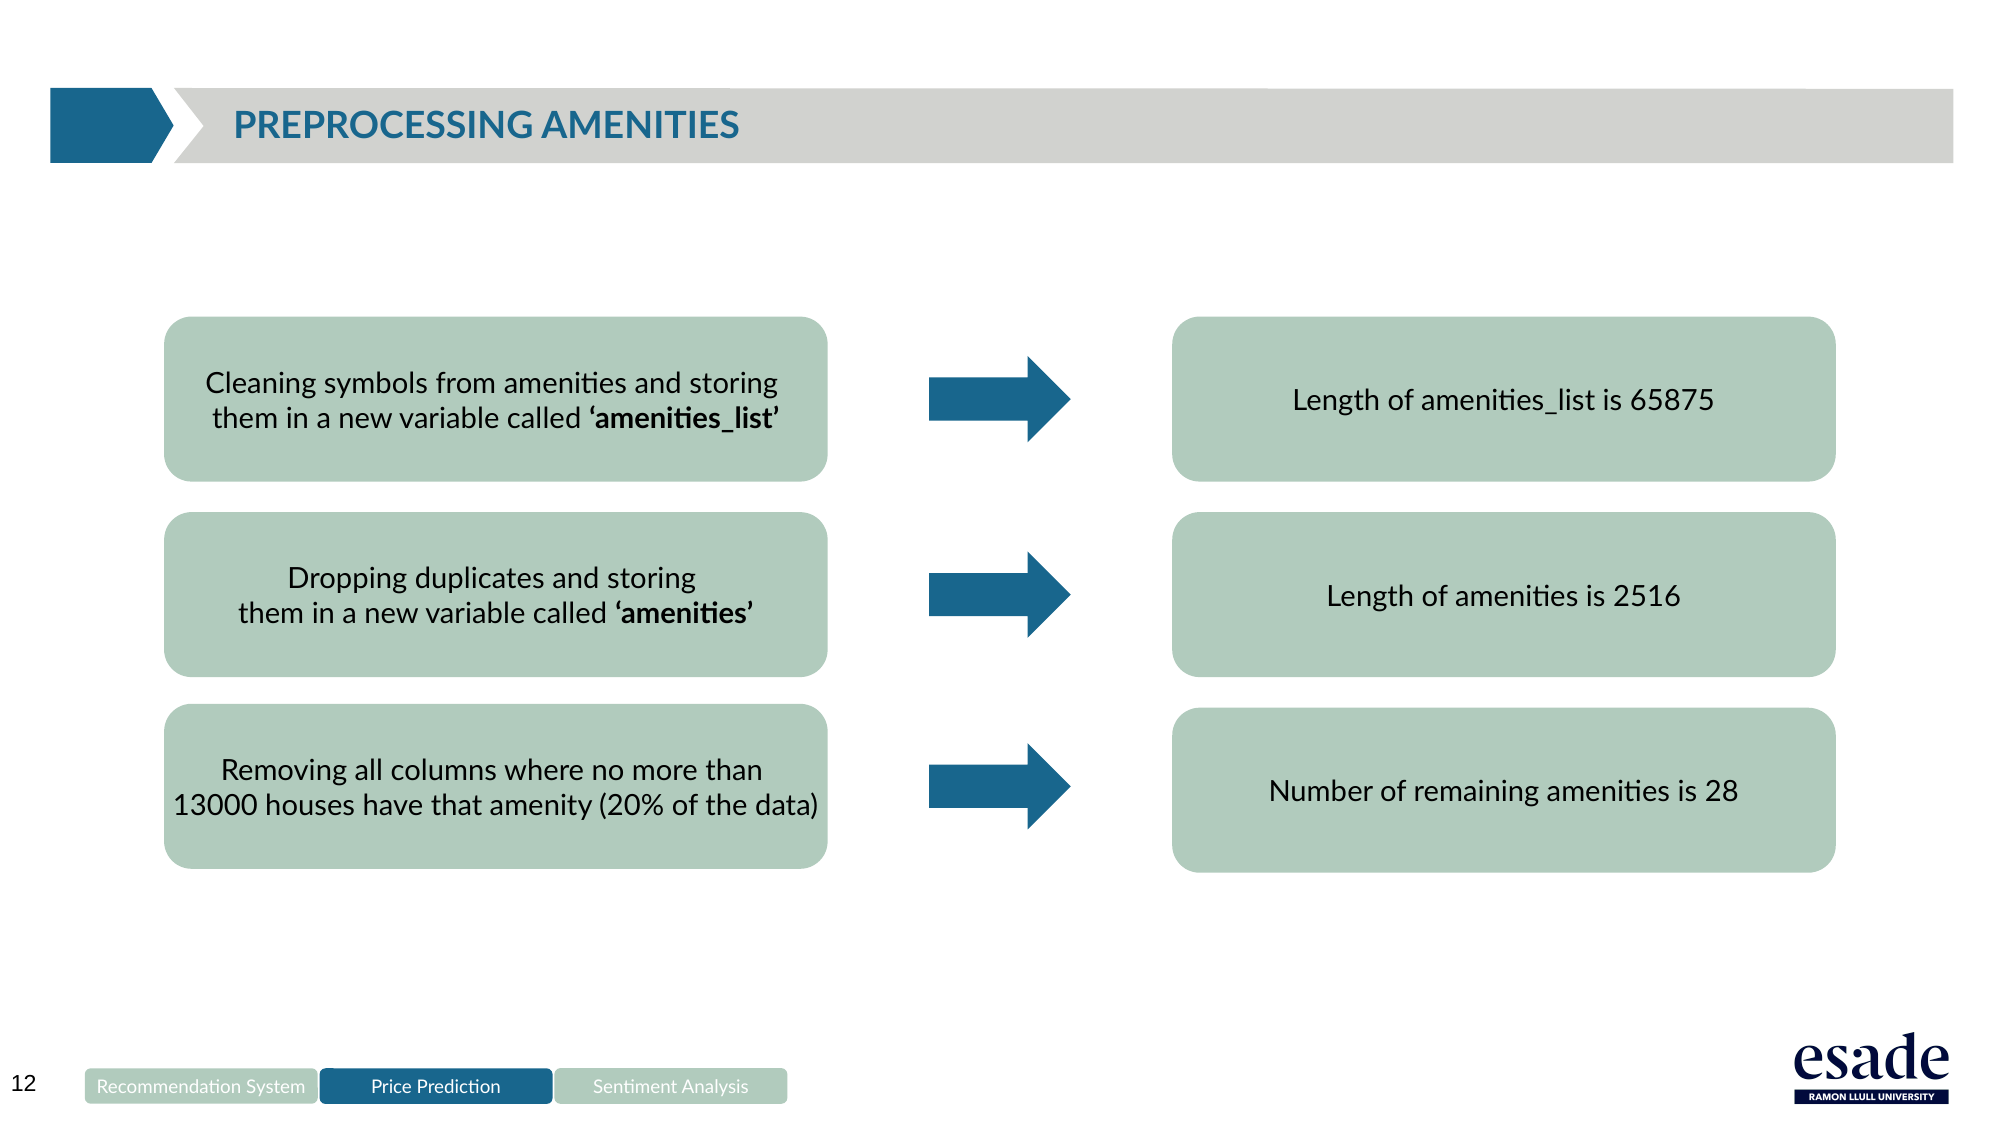

# PREPROCESSING AMENITIES
Cleaning symbols from amenities and storing
them in a new variable called ‘amenities_list’
Length of amenities_list is 65875

Dropping duplicates and storing
them in a new variable called ‘amenities’
Length of amenities is 2516

Removing all columns where no more than
13000 houses have that amenity (20% of the data)
Number of remaining amenities is 28

Sentiment Analysis
Price Prediction
Recommendation System